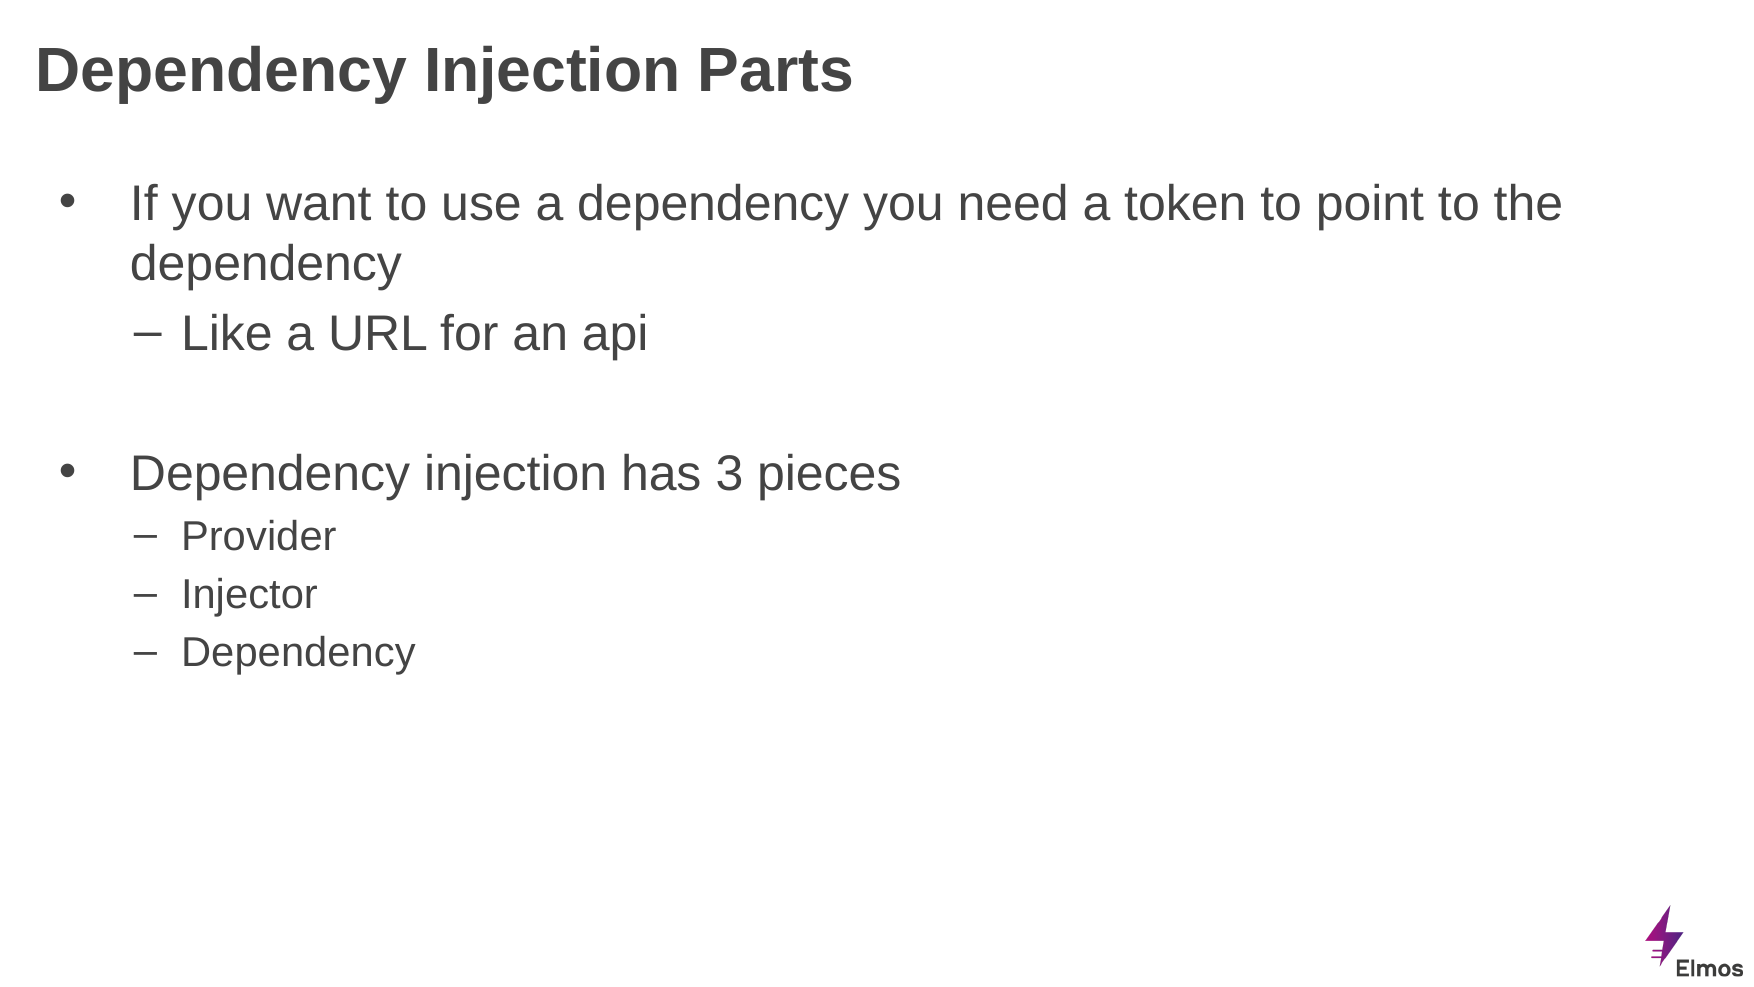

# Dependency Injection Parts
If you want to use a dependency you need a token to point to the dependency
Like a URL for an api

Dependency injection has 3 pieces
Provider
Injector
Dependency